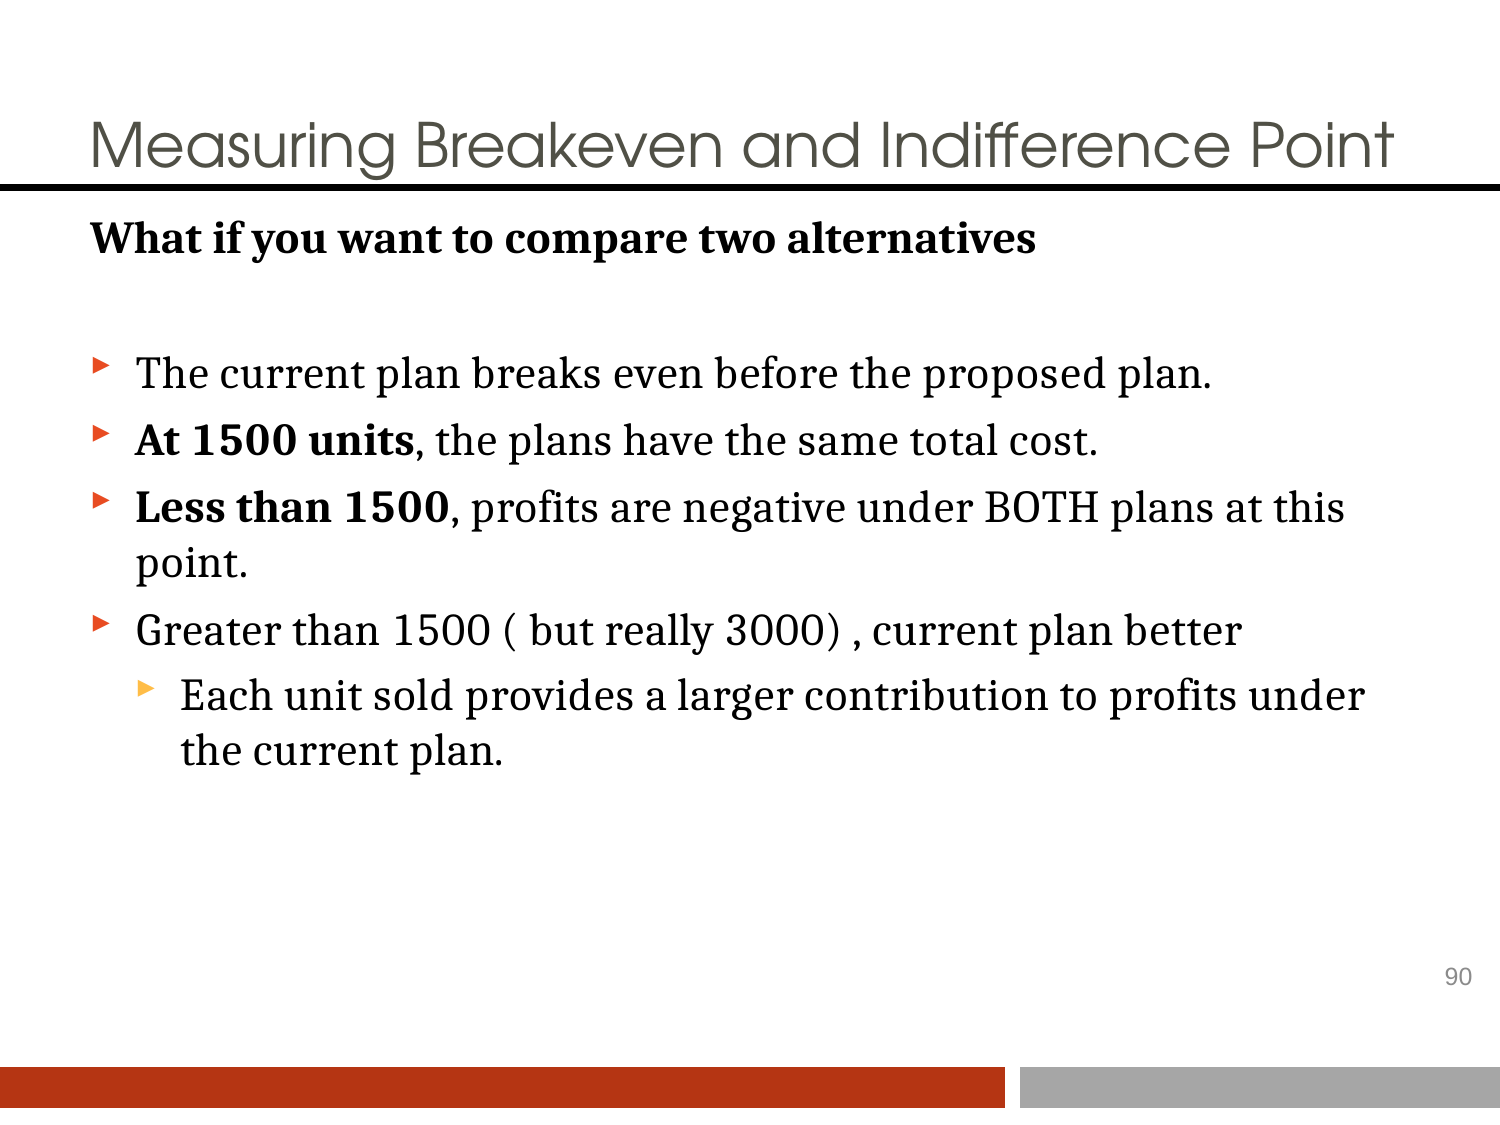

# Measuring Breakeven and Indifference Point
What if you want to compare two alternatives

The current plan breaks even before the proposed plan.
At 1500 units, the plans have the same total cost.
Less than 1500, profits are negative under BOTH plans at this point.
Greater than 1500 ( but really 3000) , current plan better
Each unit sold provides a larger contribution to profits under the current plan.
90